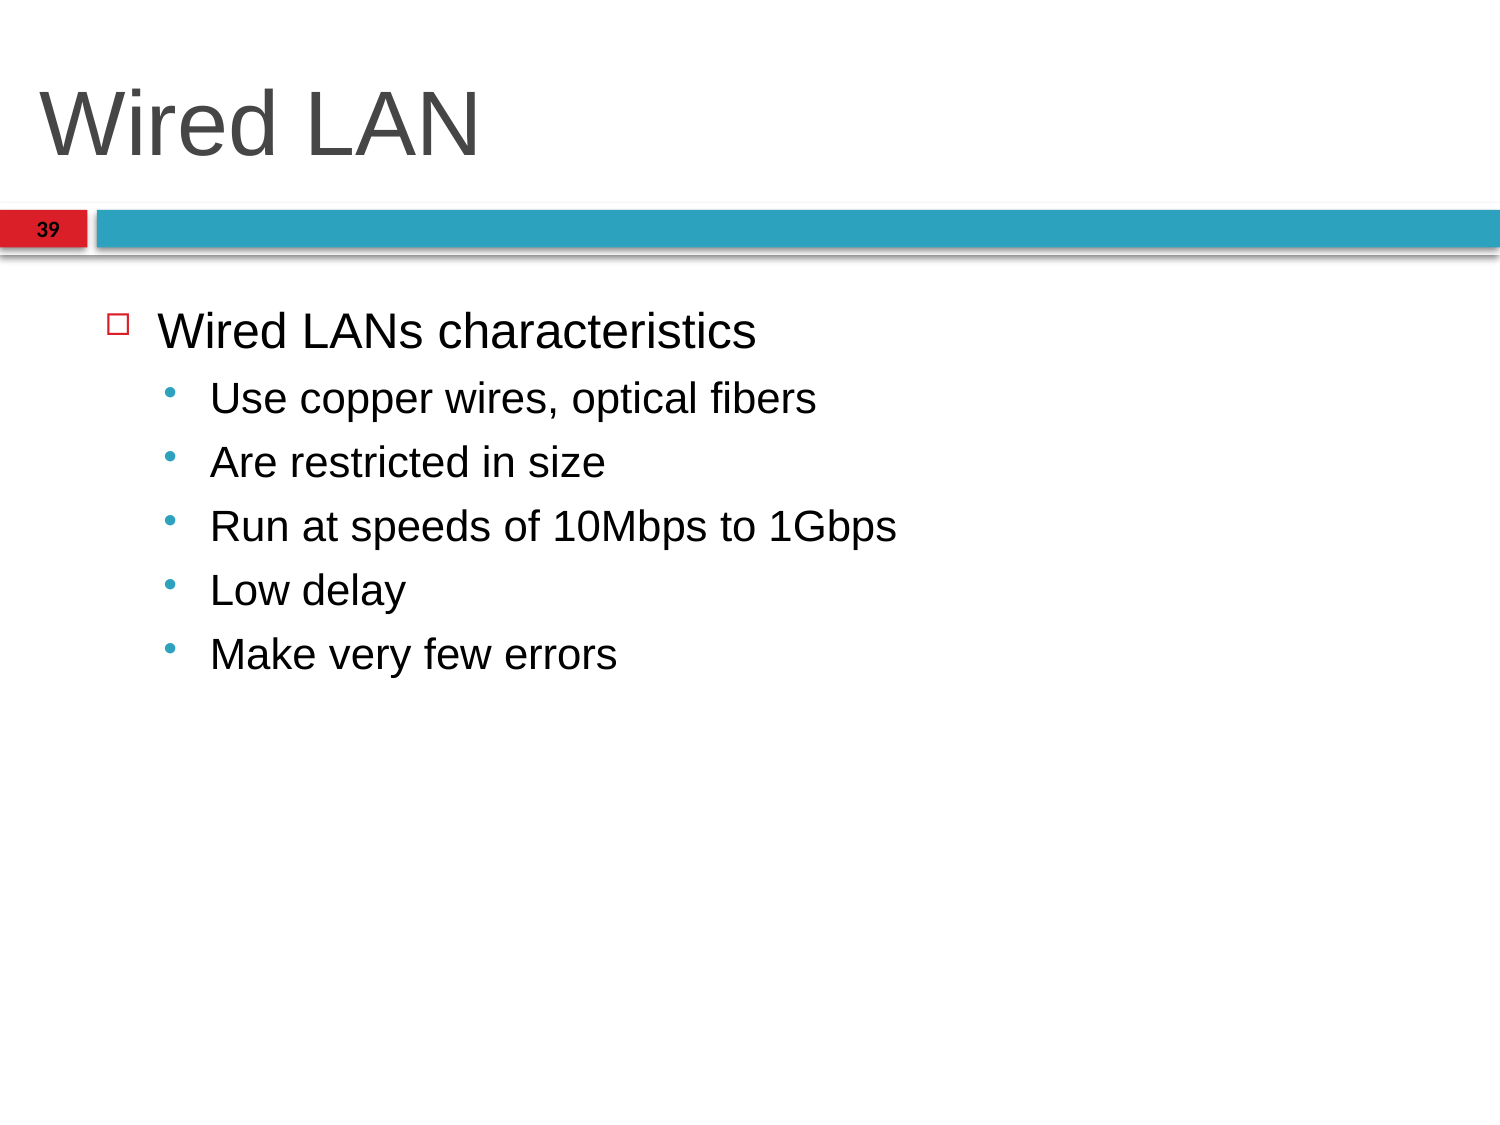

# Wired LAN
39

Wired LANs characteristics
Use copper wires, optical fibers
Are restricted in size
Run at speeds of 10Mbps to 1Gbps
Low delay
Make very few errors